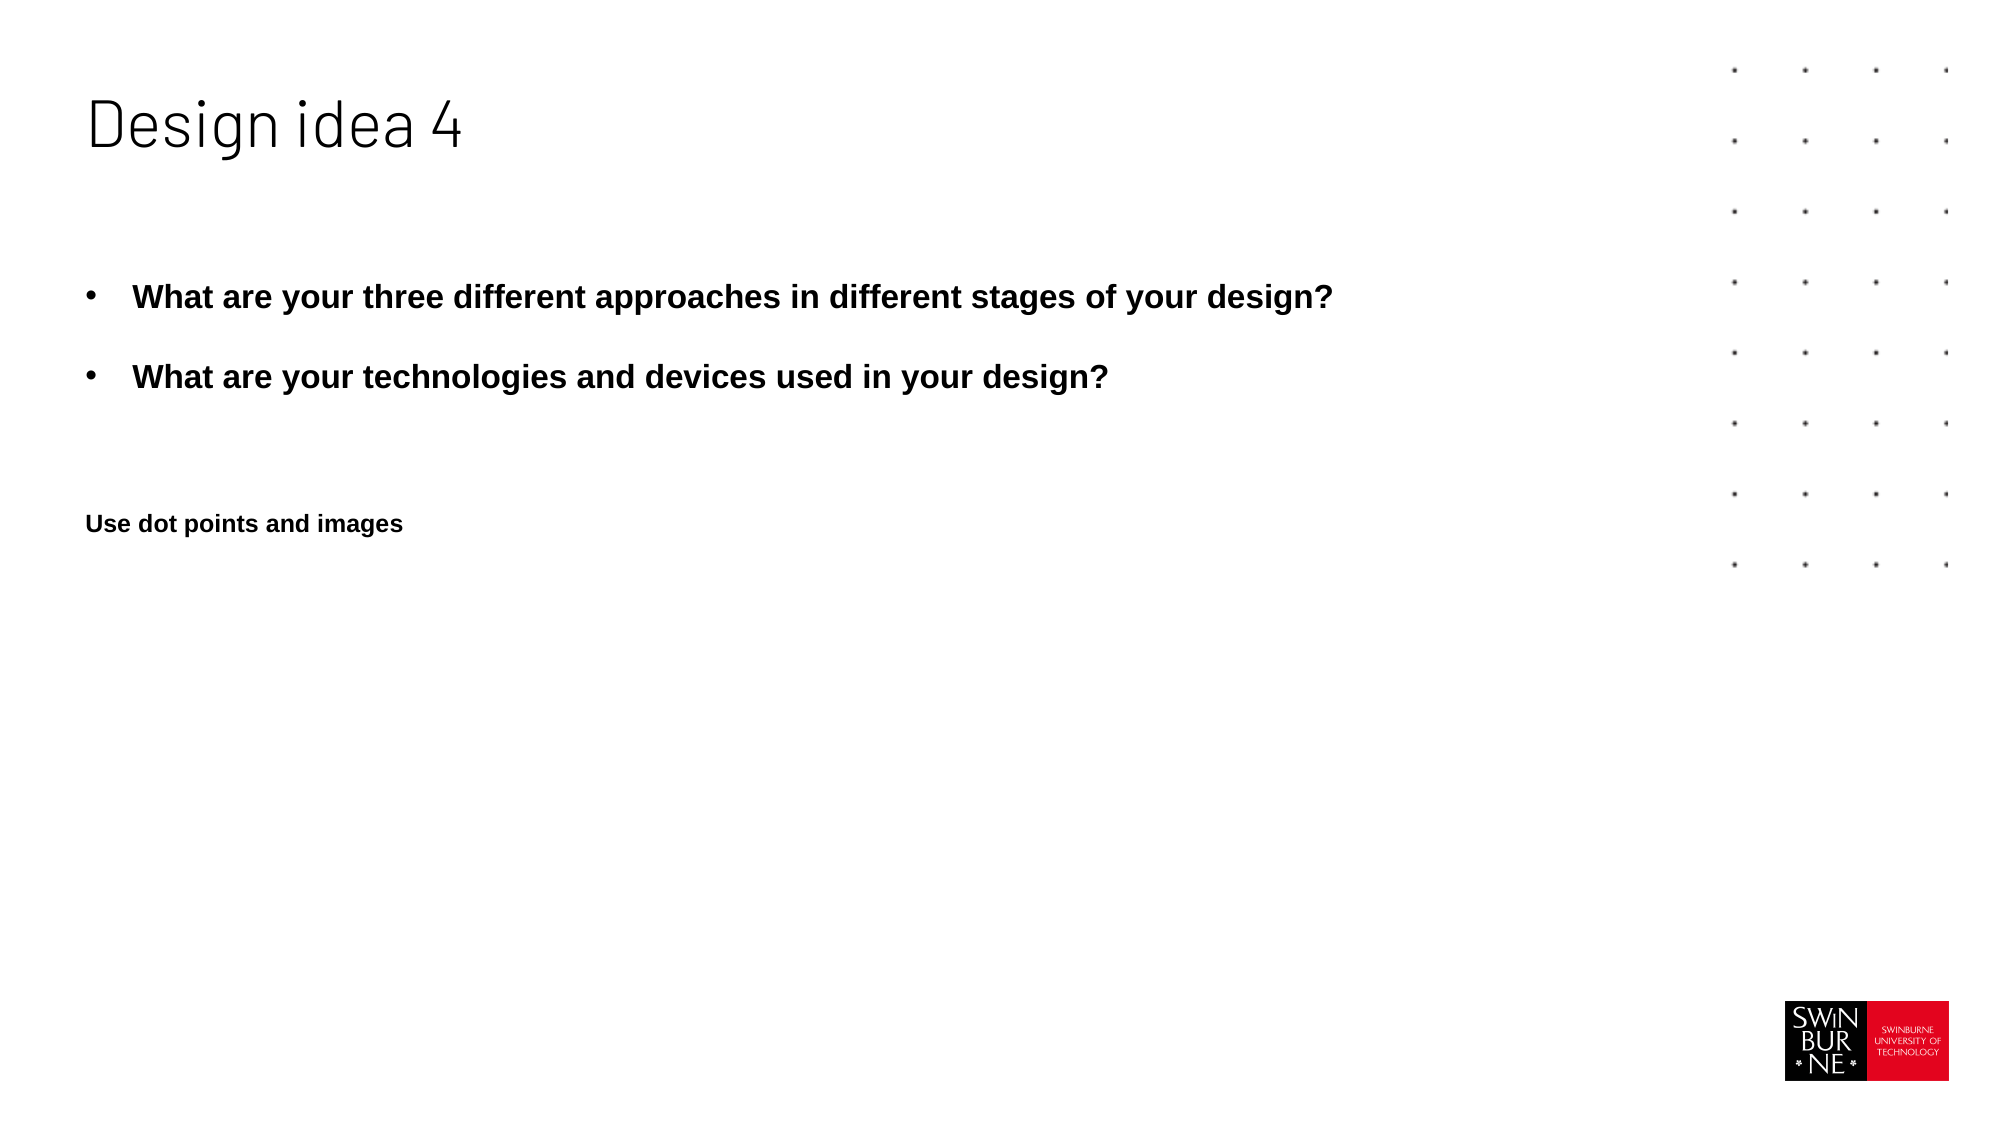

# Design idea 4
What are your three different approaches in different stages of your design?
What are your technologies and devices used in your design?

Use dot points and images